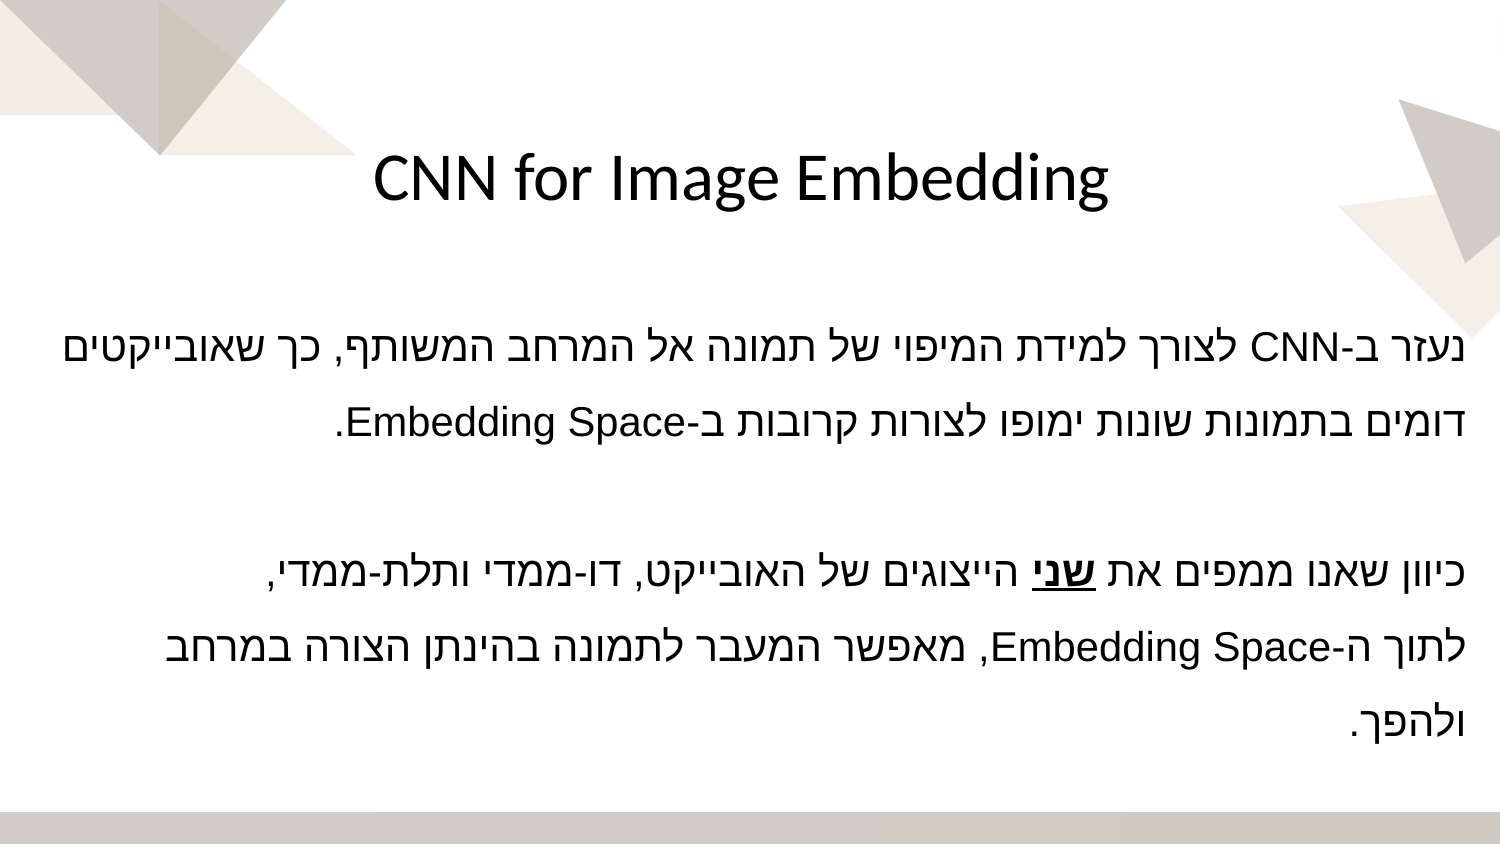

# CNN for Image Embedding
נעזר ב-CNN לצורך למידת המיפוי של תמונה אל המרחב המשותף, כך שאובייקטים דומים בתמונות שונות ימופו לצורות קרובות ב-Embedding Space.

כיוון שאנו ממפים את שני הייצוגים של האובייקט, דו-ממדי ותלת-ממדי,
לתוך ה-Embedding Space, מאפשר המעבר לתמונה בהינתן הצורה במרחב ולהפך.